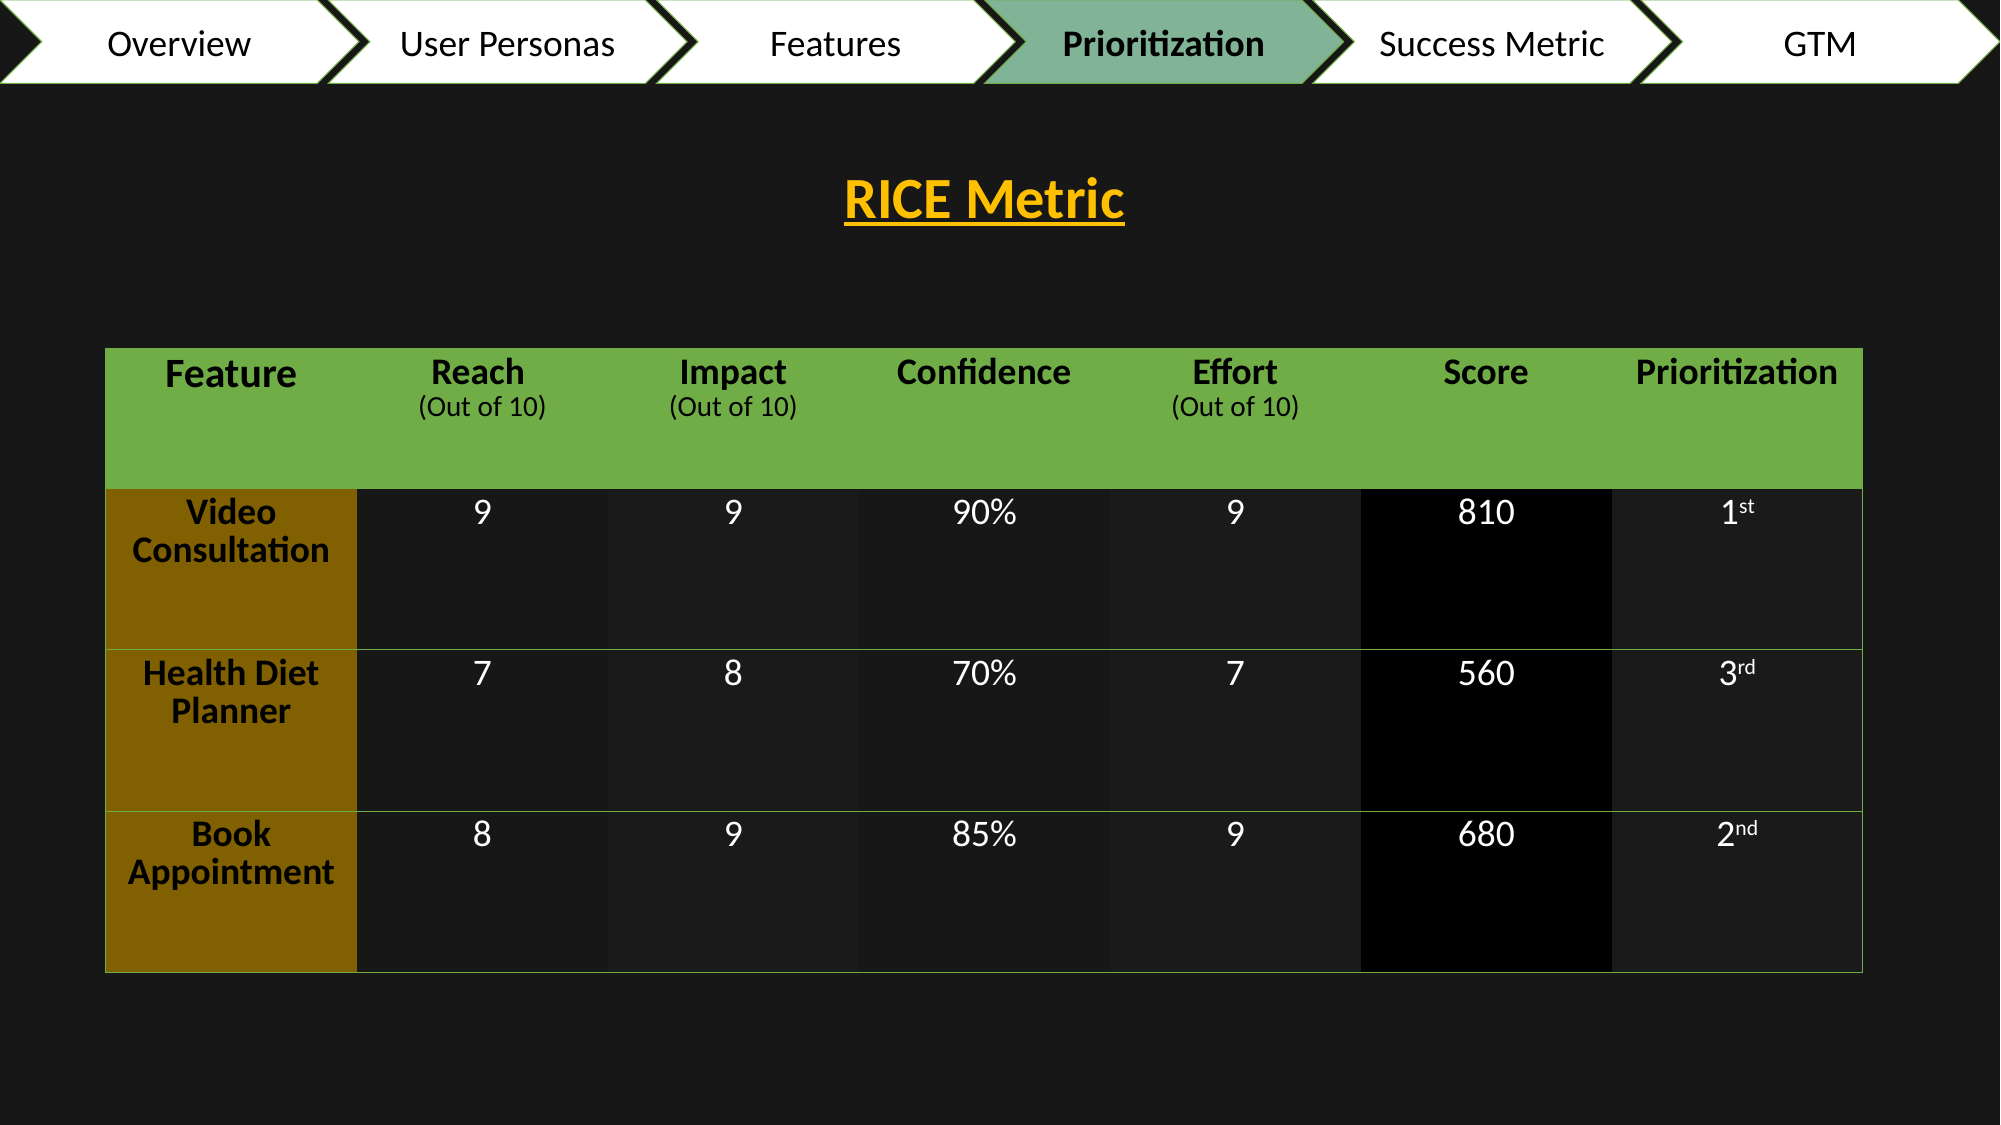

Overview
User Personas
Prioritization
Success Metric
GTM
Features
RICE Metric
| Feature | Reach  (Out of 10) | Impact (Out of 10) | Confidence | Effort (Out of 10) | Score | Prioritization |
| --- | --- | --- | --- | --- | --- | --- |
| Video Consultation | 9 | 9 | 90% | 9 | 810 | 1st |
| Health Diet Planner | 7 | 8 | 70% | 7 | 560 | 3rd |
| Book Appointment | 8 | 9 | 85% | 9 | 680 | 2nd |